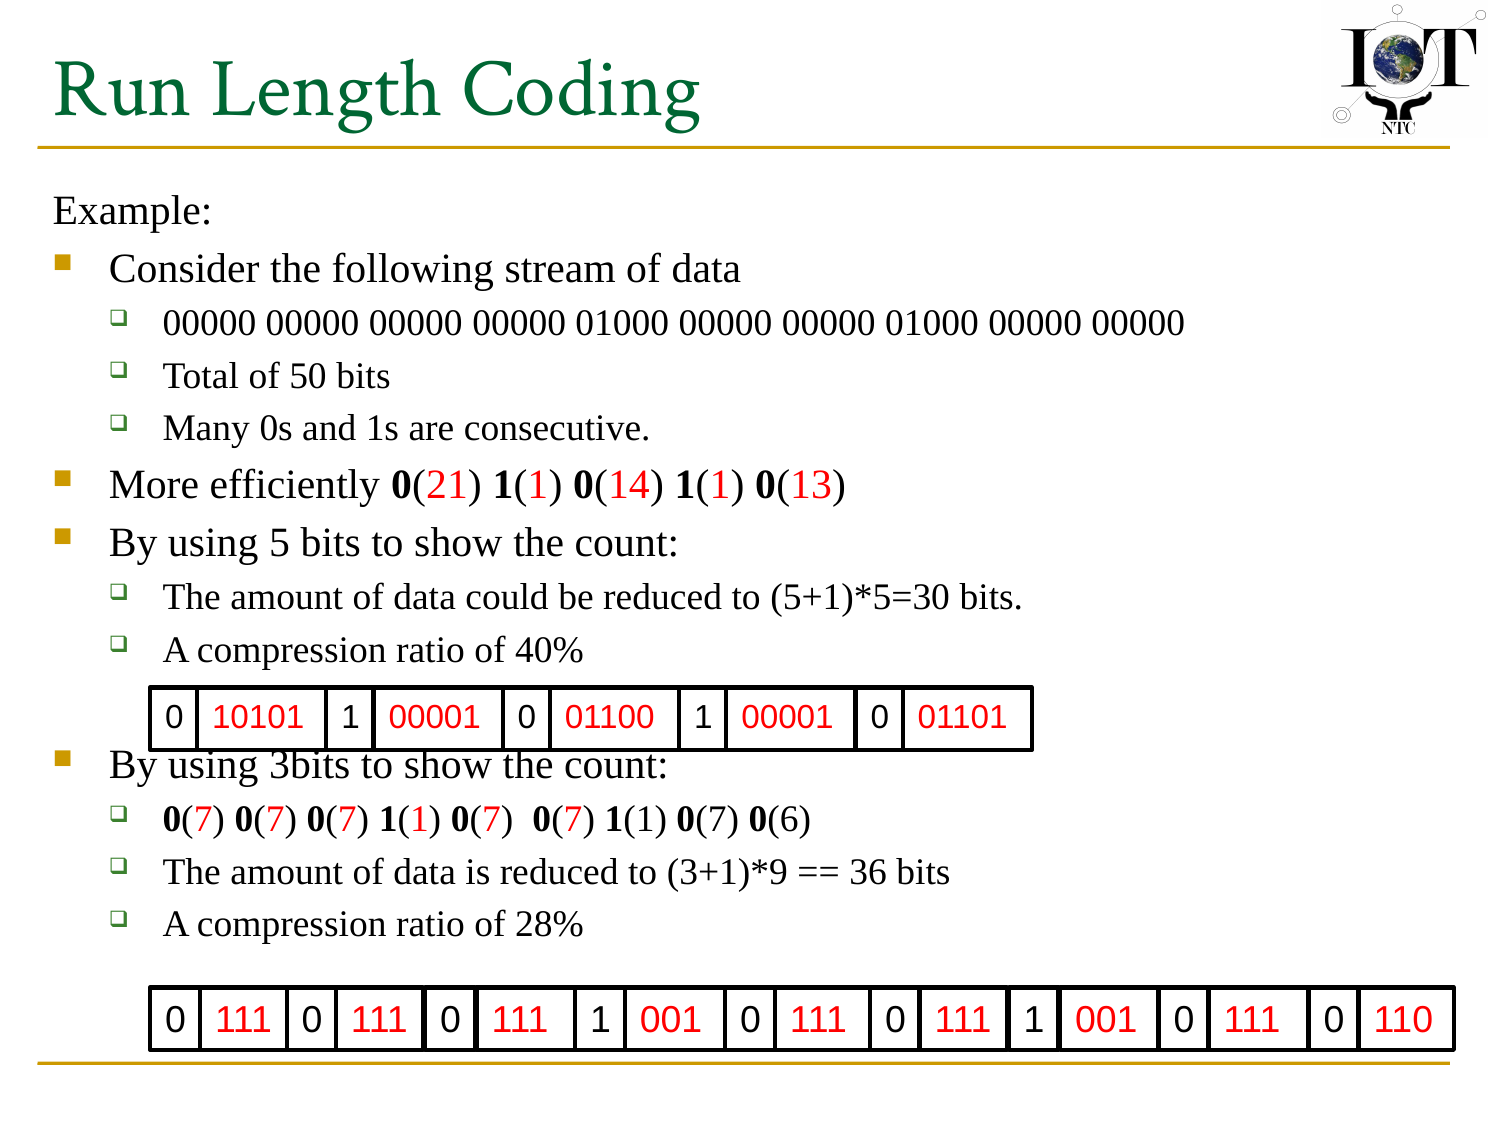

# Run Length Coding
Example:
Consider the following stream of data
00000 00000 00000 00000 01000 00000 00000 01000 00000 00000
Total of 50 bits
Many 0s and 1s are consecutive.
More efficiently 0(21) 1(1) 0(14) 1(1) 0(13)
By using 5 bits to show the count:
The amount of data could be reduced to (5+1)*5=30 bits.
A compression ratio of 40%

By using 3bits to show the count:
0(7) 0(7) 0(7) 1(1) 0(7)  0(7) 1(1) 0(7) 0(6)
The amount of data is reduced to (3+1)*9 == 36 bits
A compression ratio of 28%

0
10101
1
00001
0
01100
1
00001
0
01101
0
111
0
111
0
111
1
001
0
111
0
111
1
001
0
111
0
110